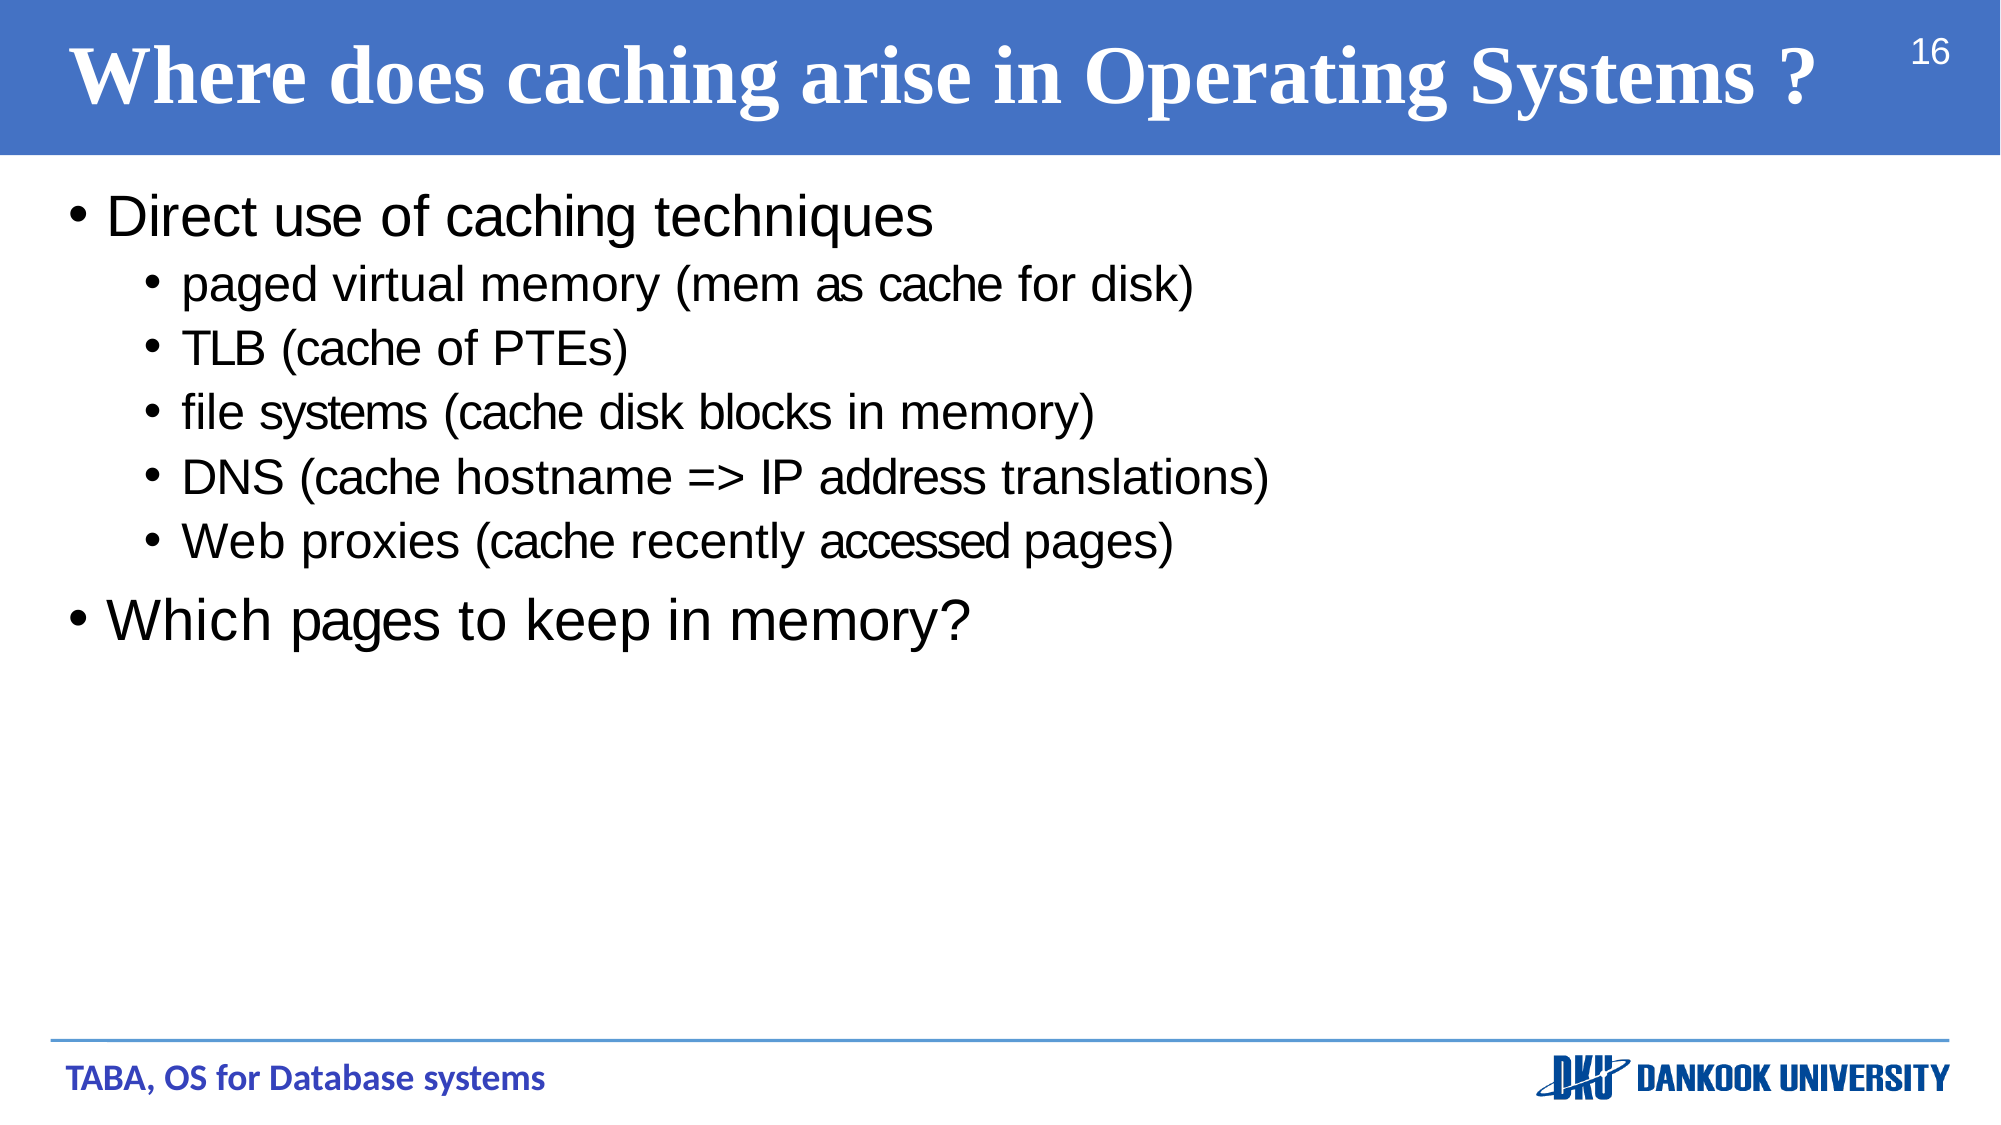

# Where does caching arise in Operating Systems ?
16
Direct use of caching techniques
paged virtual memory (mem as cache for disk)
TLB (cache of PTEs)
file systems (cache disk blocks in memory)
DNS (cache hostname => IP address translations)
Web proxies (cache recently accessed pages)
Which pages to keep in memory?
TABA, OS for Database systems